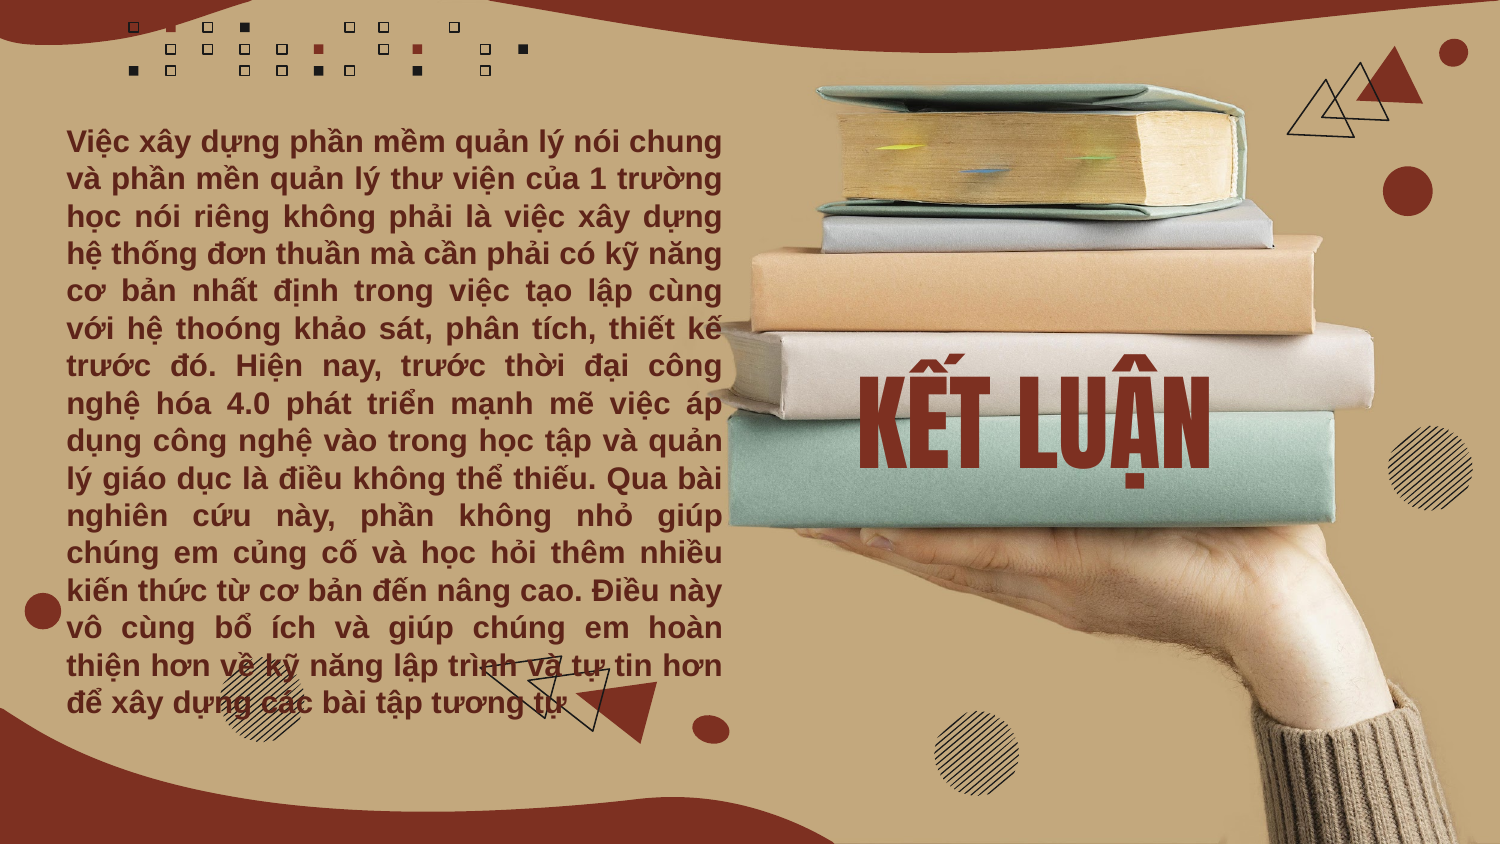

Việc xây dựng phần mềm quản lý nói chung và phần mền quản lý thư viện của 1 trường học nói riêng không phải là việc xây dựng hệ thống đơn thuần mà cần phải có kỹ năng cơ bản nhất định trong việc tạo lập cùng với hệ thoóng khảo sát, phân tích, thiết kế trước đó. Hiện nay, trước thời đại công nghệ hóa 4.0 phát triển mạnh mẽ việc áp dụng công nghệ vào trong học tập và quản lý giáo dục là điều không thể thiếu. Qua bài nghiên cứu này, phần không nhỏ giúp chúng em củng cố và học hỏi thêm nhiều kiến thức từ cơ bản đến nâng cao. Điều này vô cùng bổ ích và giúp chúng em hoàn thiện hơn về kỹ năng lập trình và tự tin hơn để xây dựng các bài tập tương tự
# KẾT LUẬN